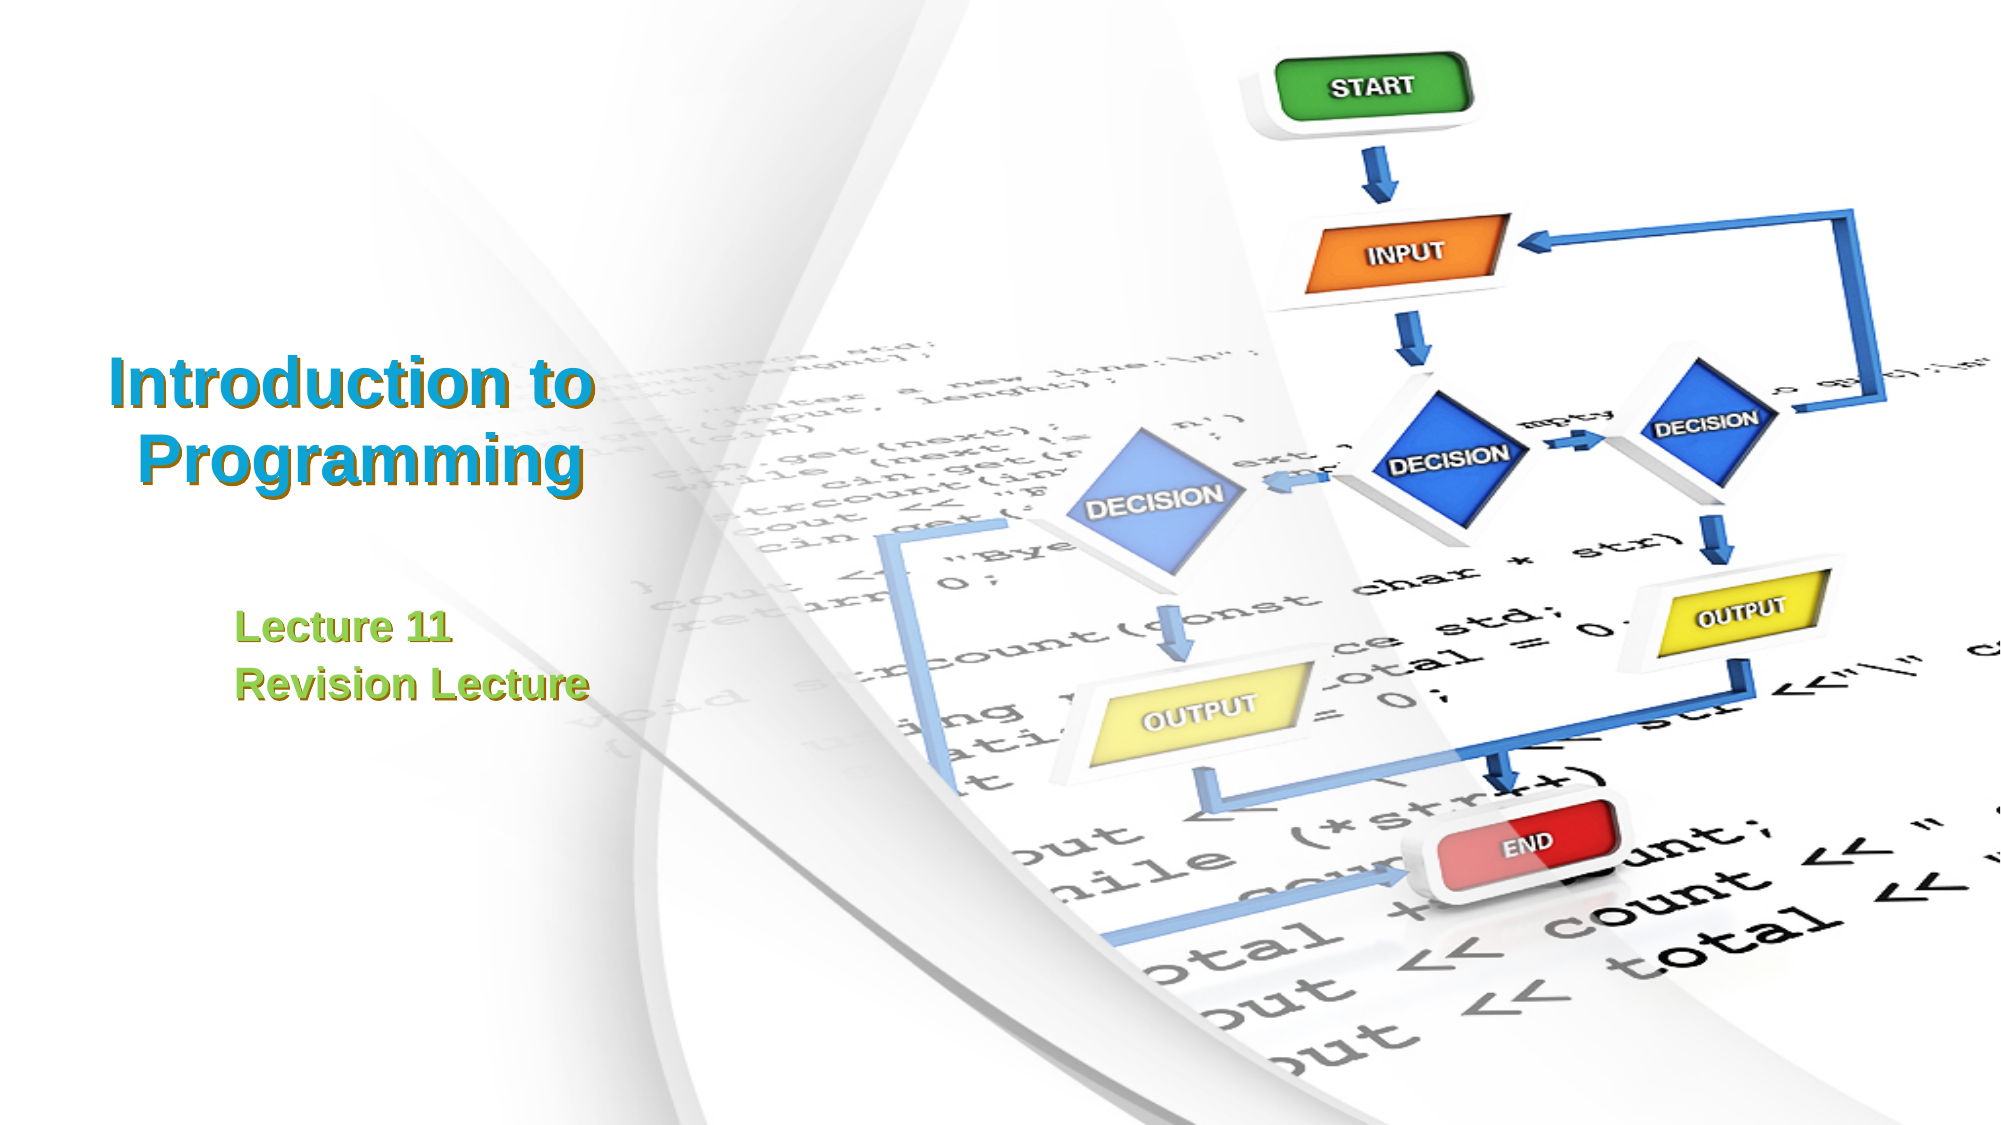

# Introduction to Programming
Lecture 11
Revision Lecture